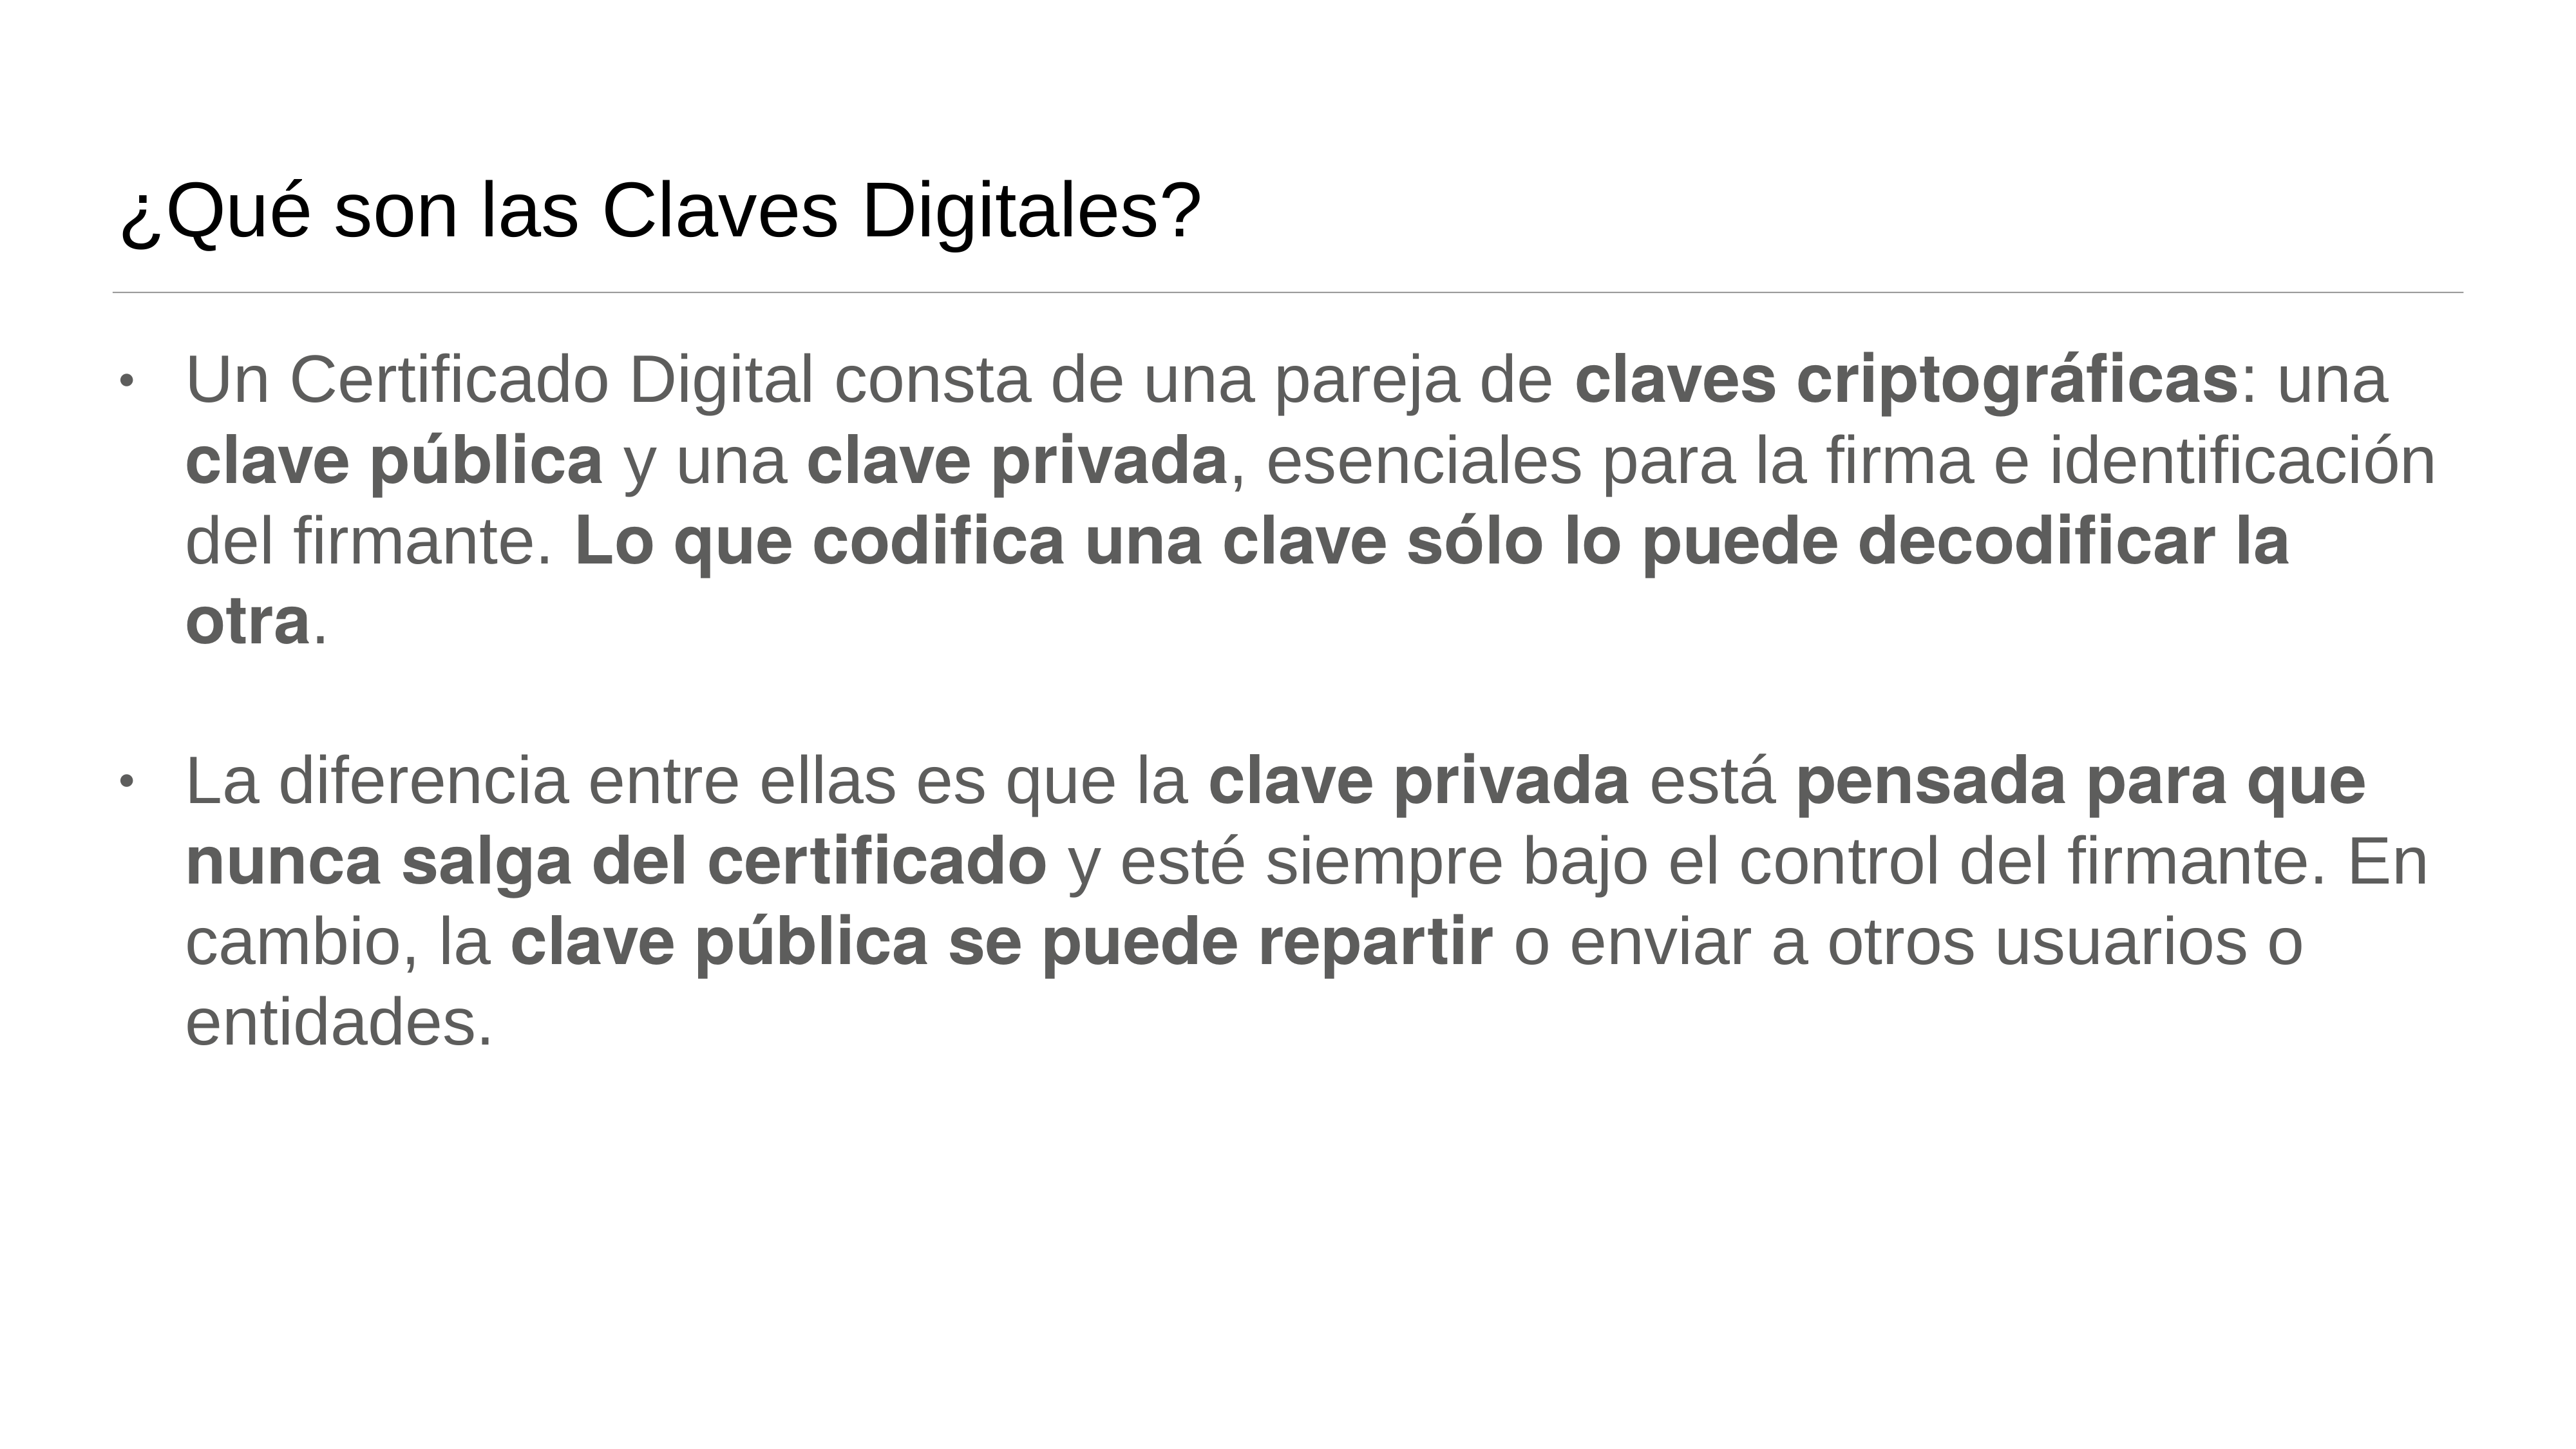

# ¿Qué son las Claves Digitales?
Un Certificado Digital consta de una pareja de claves criptográficas: una clave pública y una clave privada, esenciales para la firma e identificación del firmante. Lo que codifica una clave sólo lo puede decodificar la otra.
La diferencia entre ellas es que la clave privada está pensada para que nunca salga del certificado y esté siempre bajo el control del firmante. En cambio, la clave pública se puede repartir o enviar a otros usuarios o entidades.
8